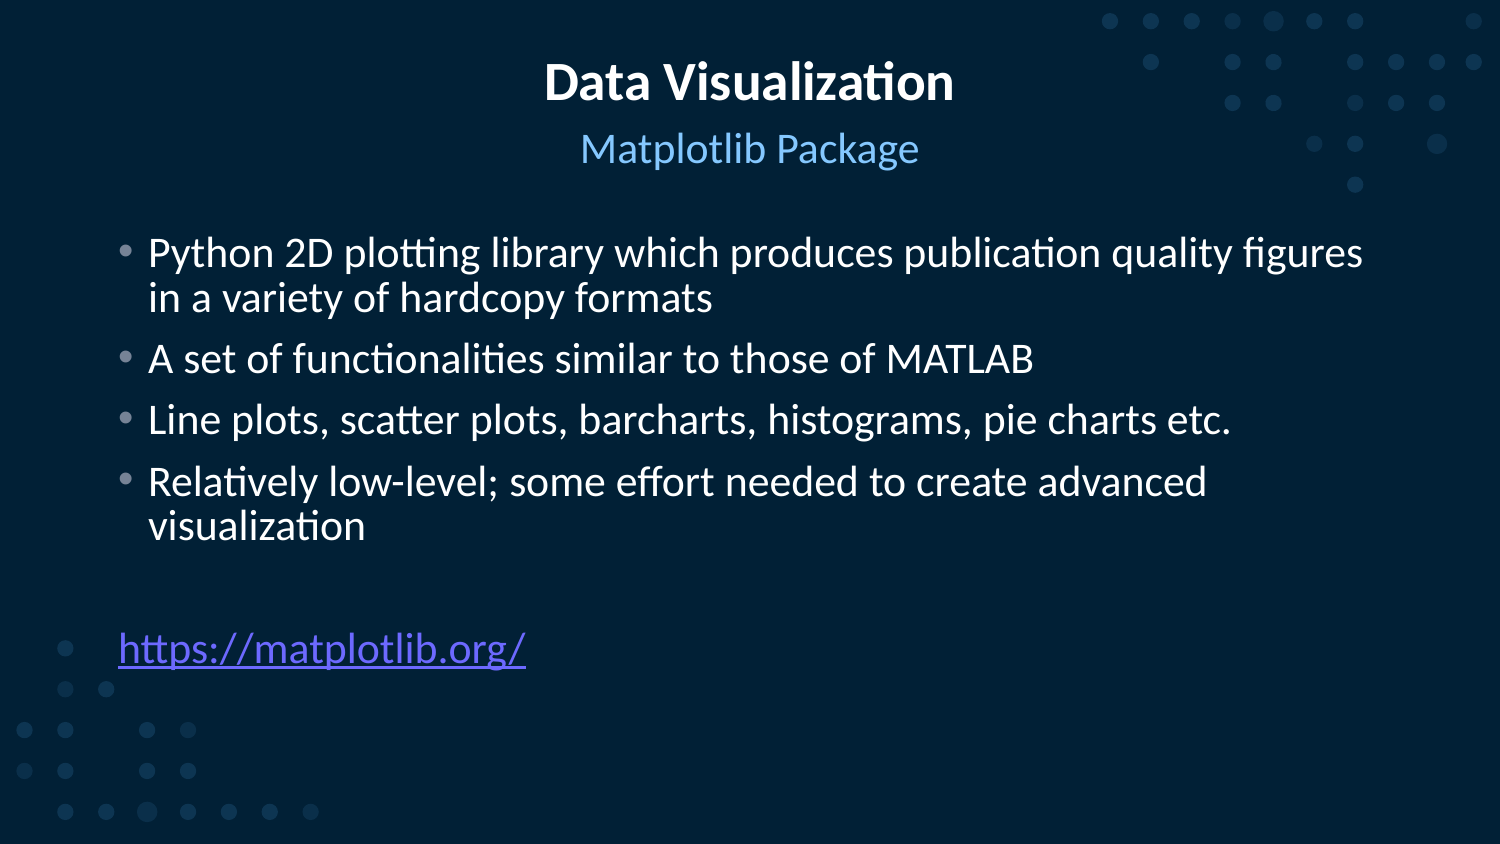

# Data Visualization
Matplotlib Package
Python 2D plotting library which produces publication quality figures in a variety of hardcopy formats
A set of functionalities similar to those of MATLAB
Line plots, scatter plots, barcharts, histograms, pie charts etc.
Relatively low-level; some effort needed to create advanced visualization

https://matplotlib.org/